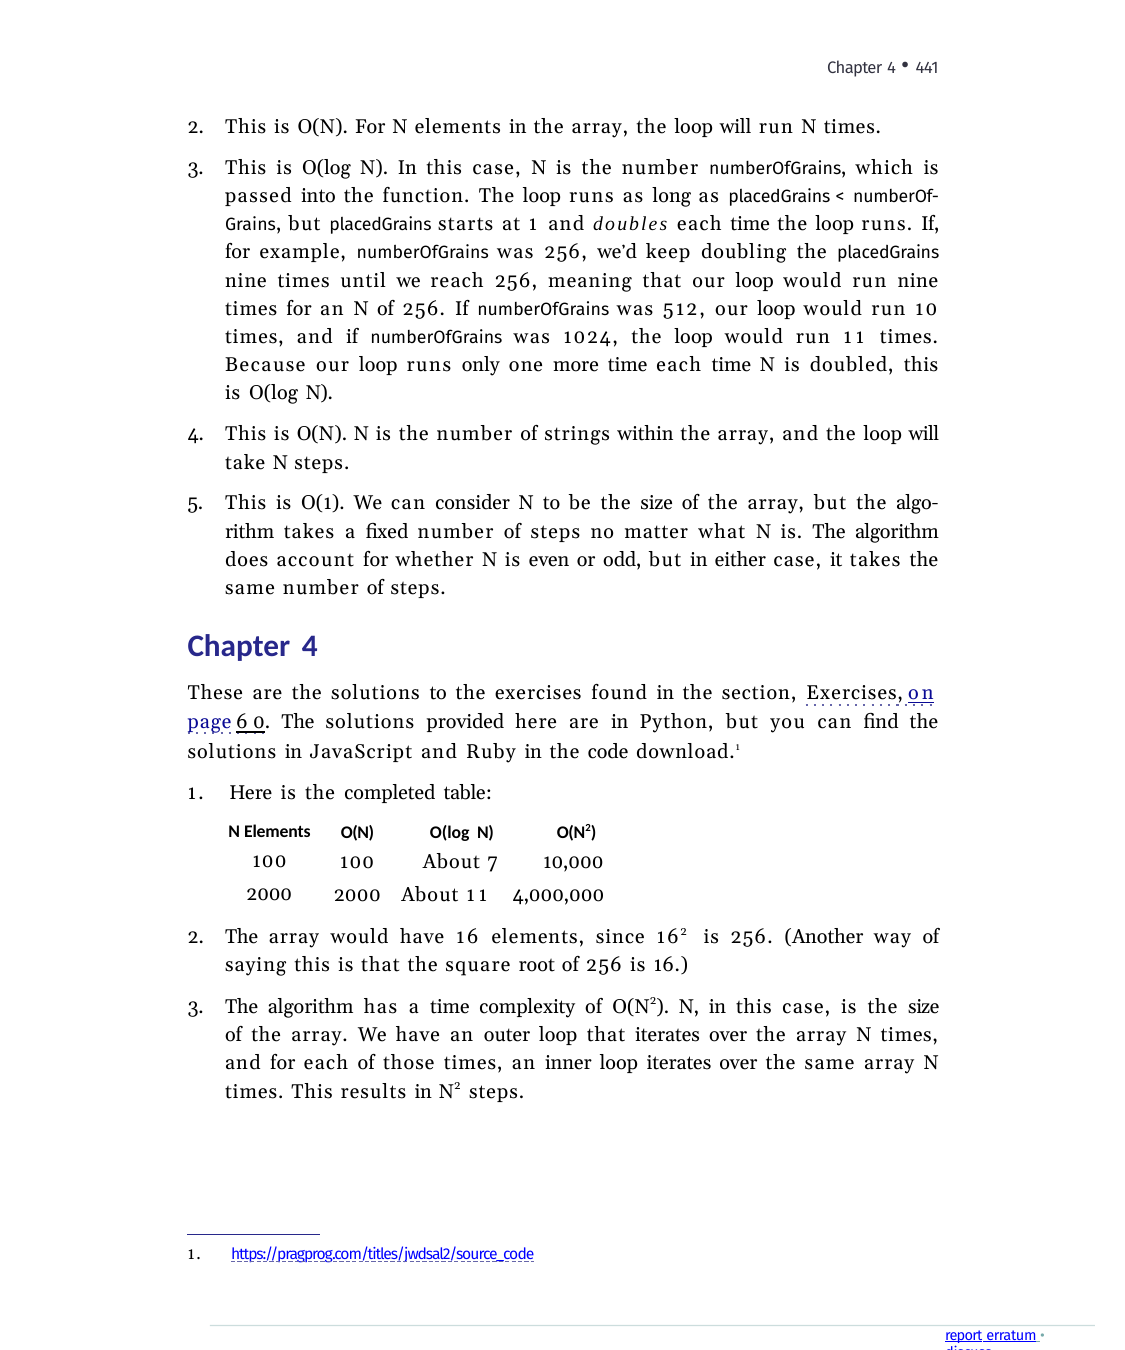

Chapter 4 • 441

This is O(N). For N elements in the array, the loop will run N times.
This is O(log N). In this case, N is the number numberOfGrains, which is passed into the function. The loop runs as long as placedGrains < numberOf- Grains, but placedGrains starts at 1 and doubles each time the loop runs. If, for example, numberOfGrains was 256, we’d keep doubling the placedGrains nine times until we reach 256, meaning that our loop would run nine times for an N of 256. If numberOfGrains was 512, our loop would run 10 times, and if numberOfGrains was 1024, the loop would run 11 times. Because our loop runs only one more time each time N is doubled, this is O(log N).
This is O(N). N is the number of strings within the array, and the loop will take N steps.
This is O(1). We can consider N to be the size of the array, but the algo- rithm takes a fixed number of steps no matter what N is. The algorithm does account for whether N is even or odd, but in either case, it takes the same number of steps.

Chapter 4
These are the solutions to the exercises found in the section, Exercises, on page 60. The solutions provided here are in Python, but you can find the solutions in JavaScript and Ruby in the code download.1
1.  Here is the completed table:

N Elements
100
2000
O(N)	O(log N)	O(N2)
100	About 7	10,000
2000  About 11  4,000,000
The array would have 16 elements, since 162 is 256. (Another way of saying this is that the square root of 256 is 16.)
The algorithm has a time complexity of O(N2). N, in this case, is the size of the array. We have an outer loop that iterates over the array N times, and for each of those times, an inner loop iterates over the same array N times. This results in N2 steps.

1.	https://pragprog.com/titles/jwdsal2/source_code
report erratum • discuss